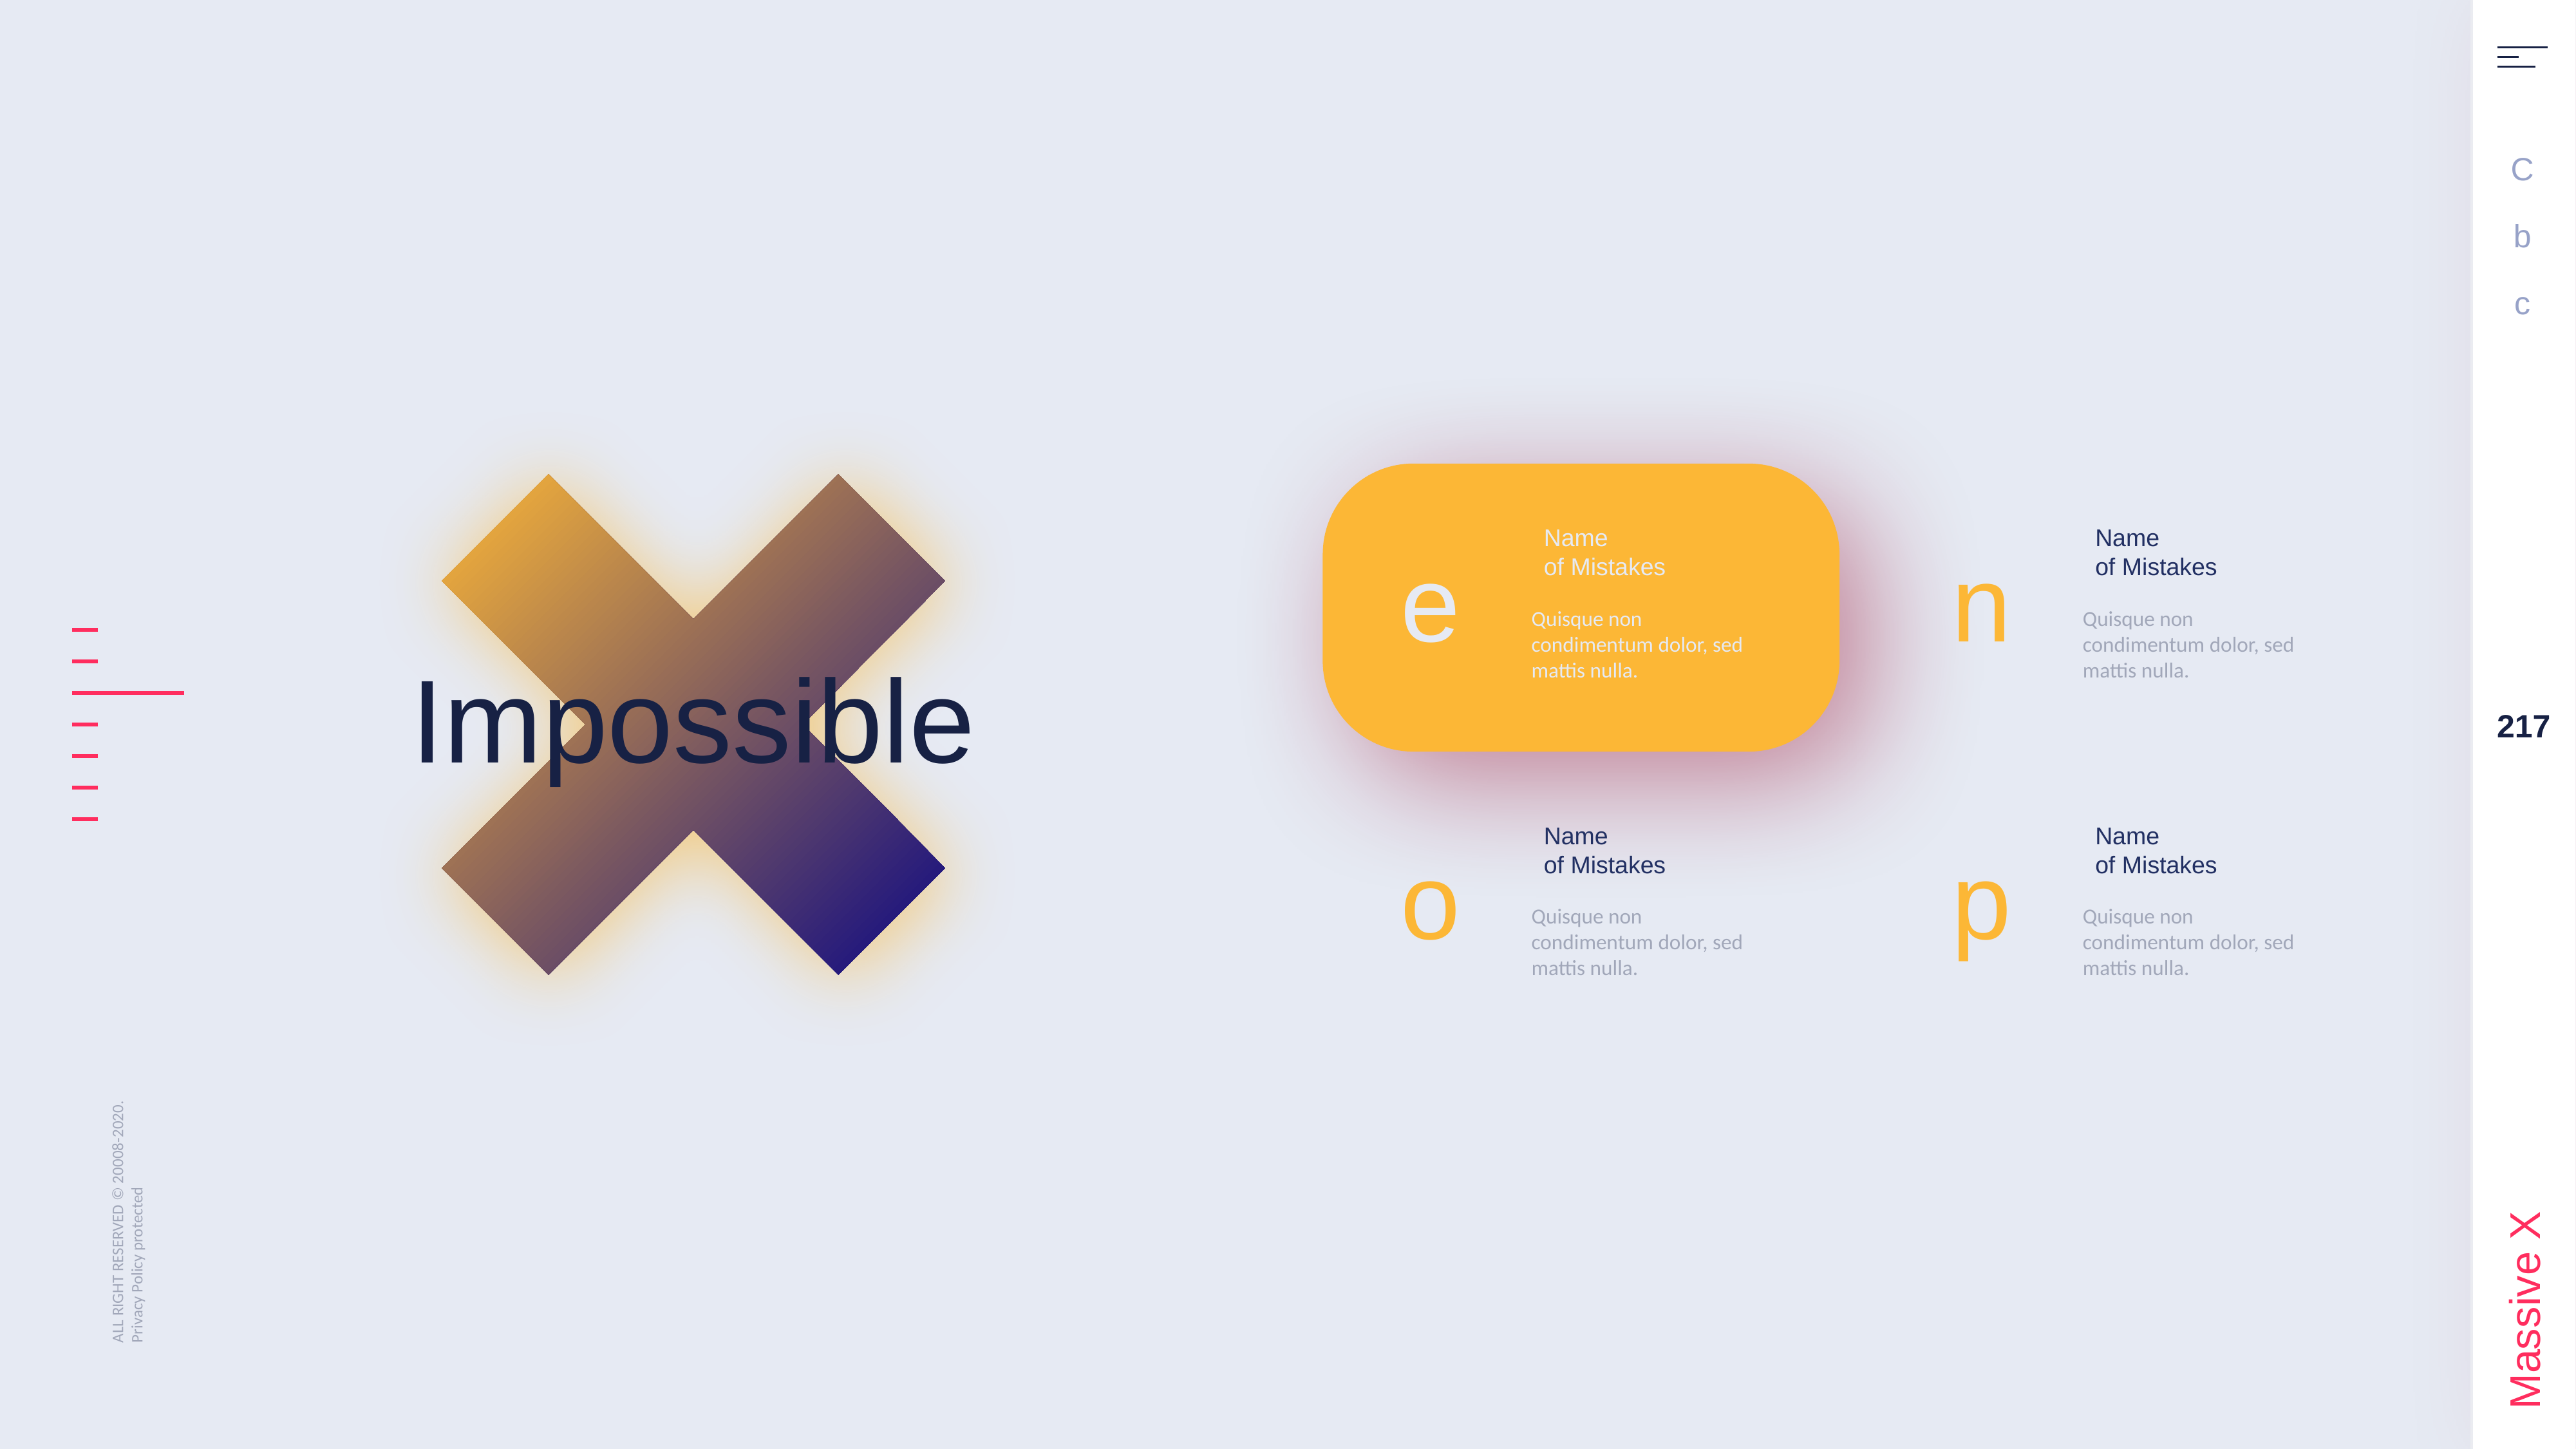

Name
of Mistakes
e
Quisque non condimentum dolor, sed mattis nulla.
Name
of Mistakes
n
Quisque non condimentum dolor, sed mattis nulla.
Impossible
Name
of Mistakes
o
Quisque non condimentum dolor, sed mattis nulla.
Name
of Mistakes
p
Quisque non condimentum dolor, sed mattis nulla.
ALL RIGHT RESERVED © 20008-2020.
Privacy Policy protected